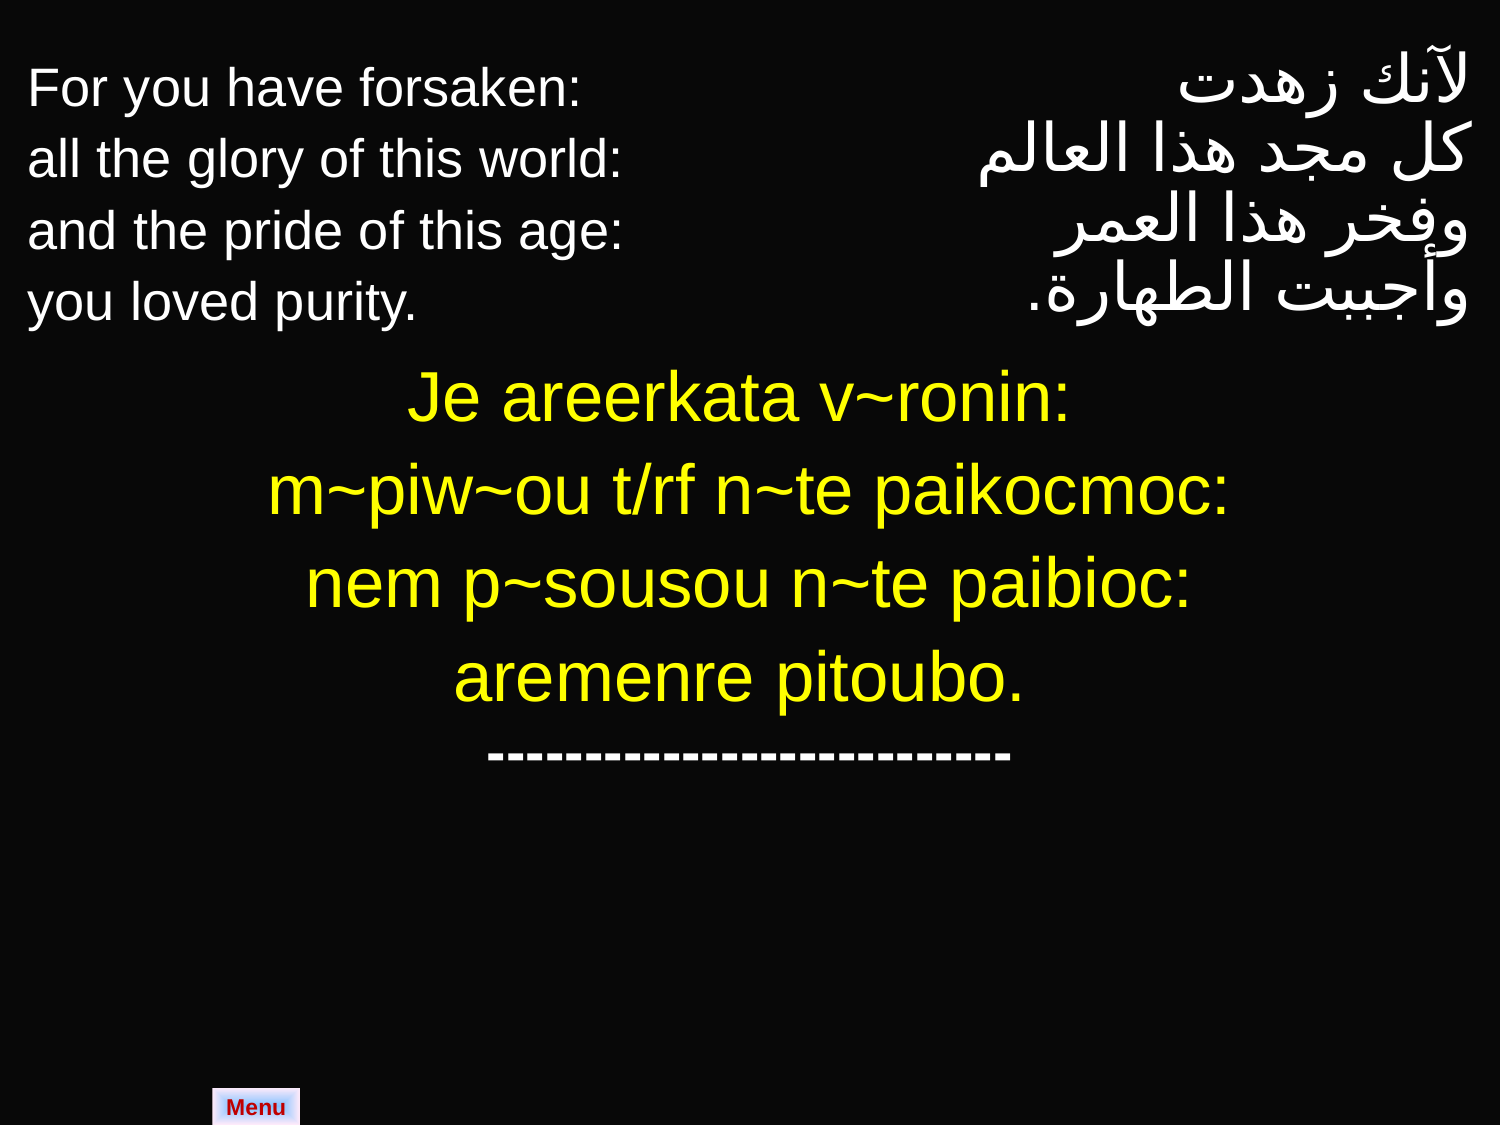

| For you have forsaken: all the glory of this world: and the pride of this age: you loved purity. | لآنك زهدت كل مجد هذا العالم وفخر هذا العمر وأجببت الطهارة. |
| --- | --- |
| Je areerkata v~ronin: m~piw~ou t/rf n~te paikocmoc: nem p~sousou n~te paibioc: aremenre pitoubo. |  |
| --------------------------- |  |
Menu